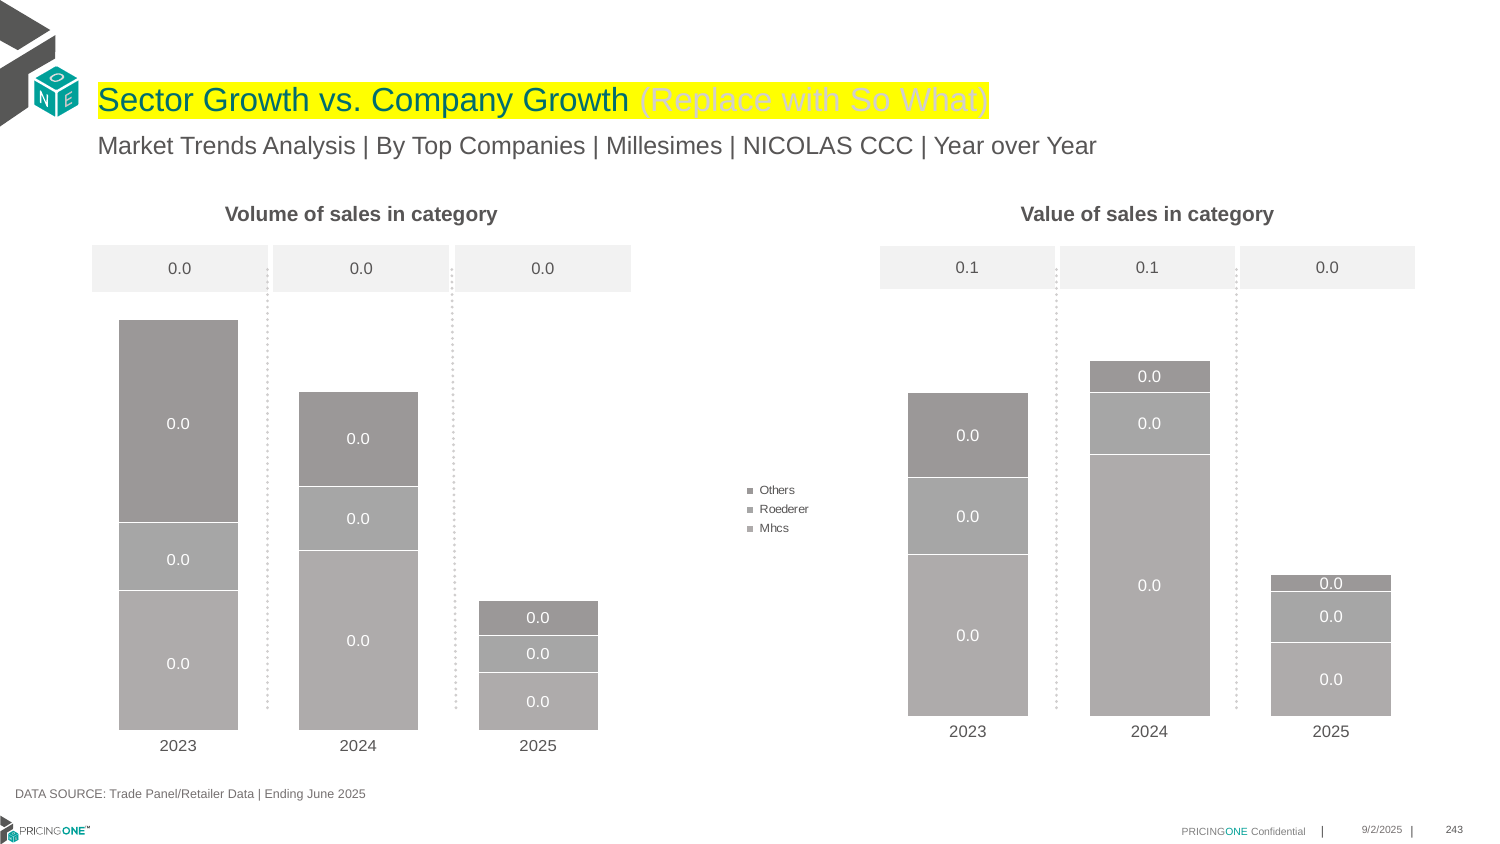

# Sector Growth vs. Company Growth (Replace with So What)
Market Trends Analysis | By Top Companies | Millesimes | NICOLAS CCC | Year over Year
| Value of sales in category |  |  |
| --- | --- | --- |
| 0.1 | 0.1 | 0.0 |
| Volume of sales in category |  |  |
| --- | --- | --- |
| 0.0 | 0.0 | 0.0 |

### Chart

| Category | Mhcs | Roederer | Others |
|---|---|---|---|
| 2023 | 0.030856 | 0.014634 | 0.016385 |
| 2024 | 0.049962 | 0.011773 | 0.006221 |
| 2025 | 0.01414 | 0.00973 | 0.003175 |

### Chart

| Category | Mhcs | Roederer | Others |
|---|---|---|---|
| 2023 | 0.000129 | 6.3e-05 | 0.000187 |
| 2024 | 0.000166 | 5.9e-05 | 8.8e-05 |
| 2025 | 5.4e-05 | 3.4e-05 | 3.2e-05 |
DATA SOURCE: Trade Panel/Retailer Data | Ending June 2025

9/2/2025
243